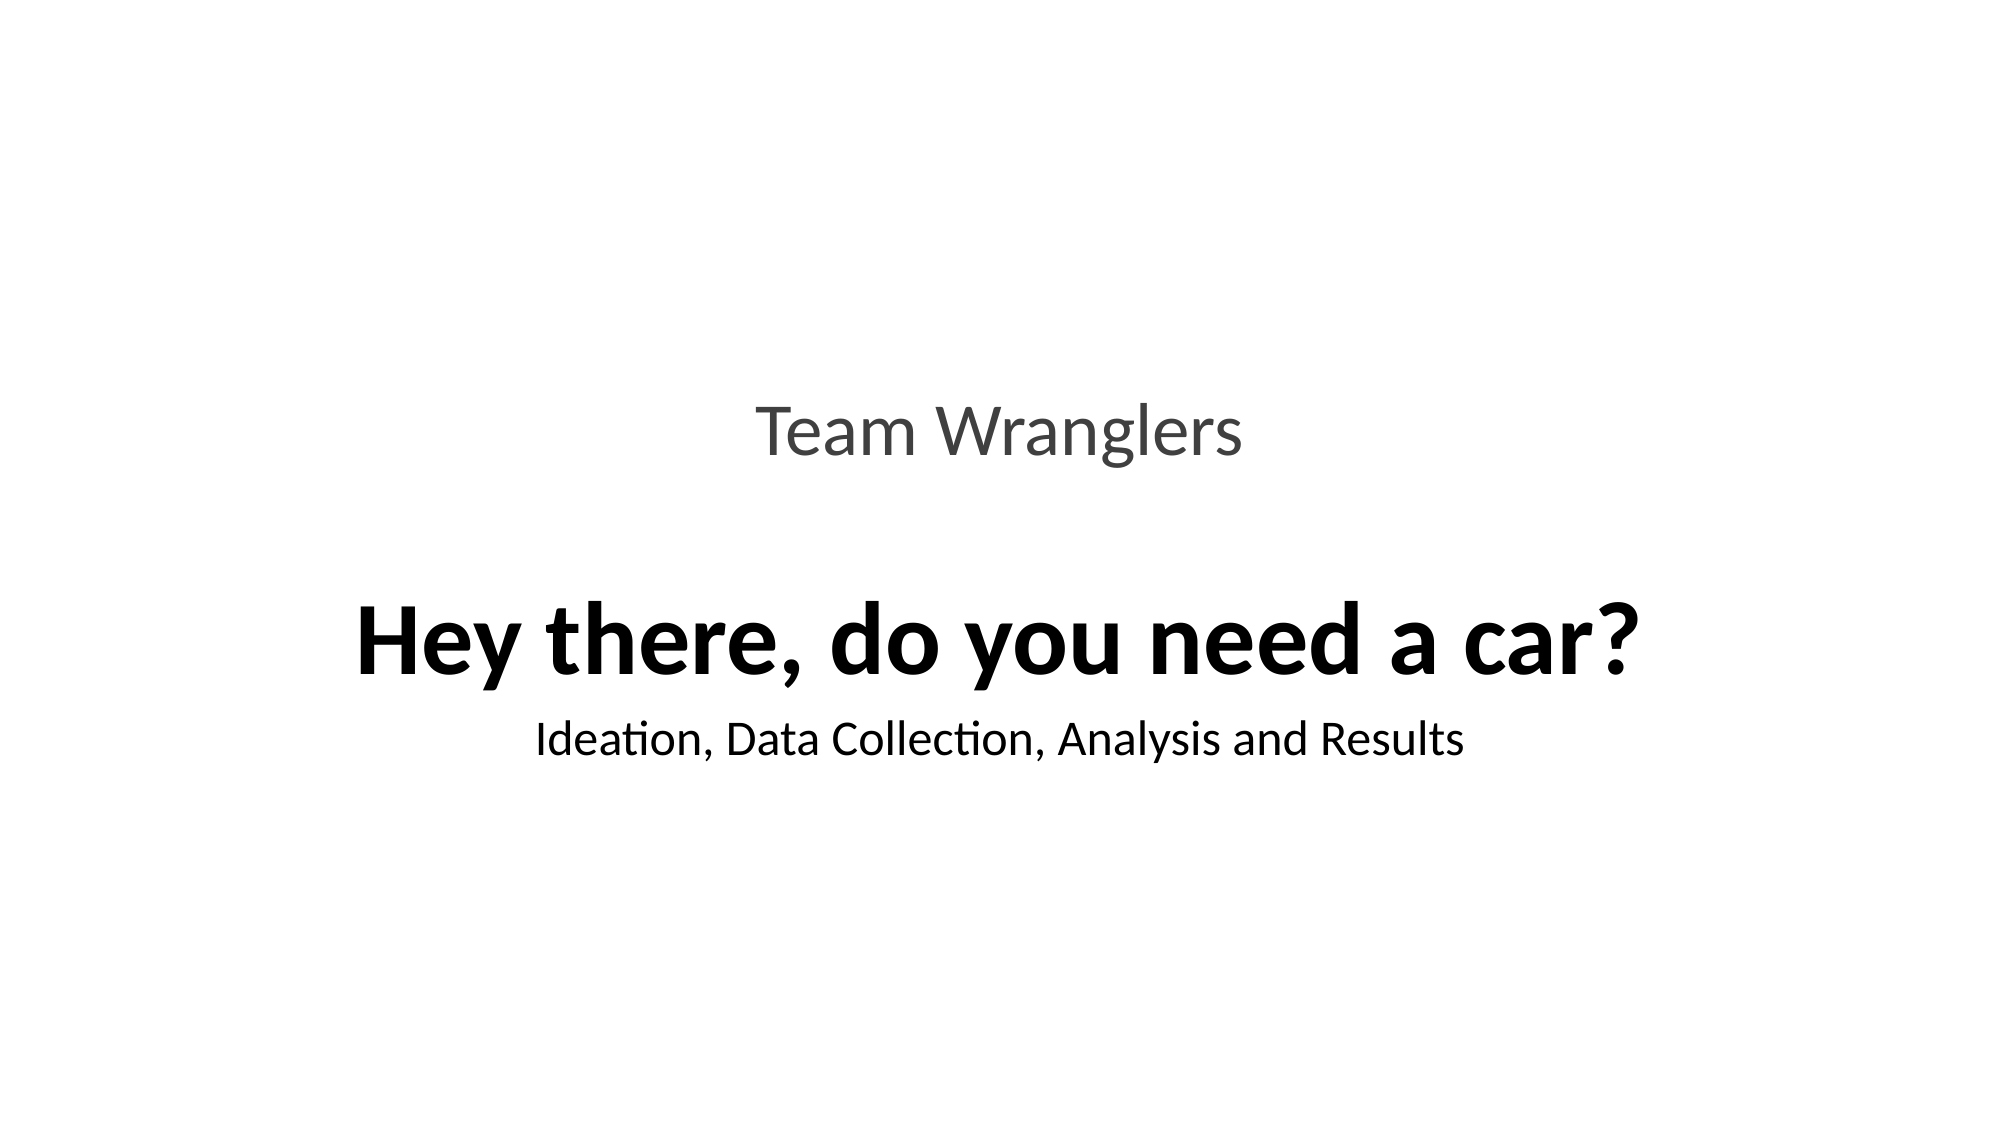

# Team Wranglers Hey there, do you need a car?
Ideation, Data Collection, Analysis and Results